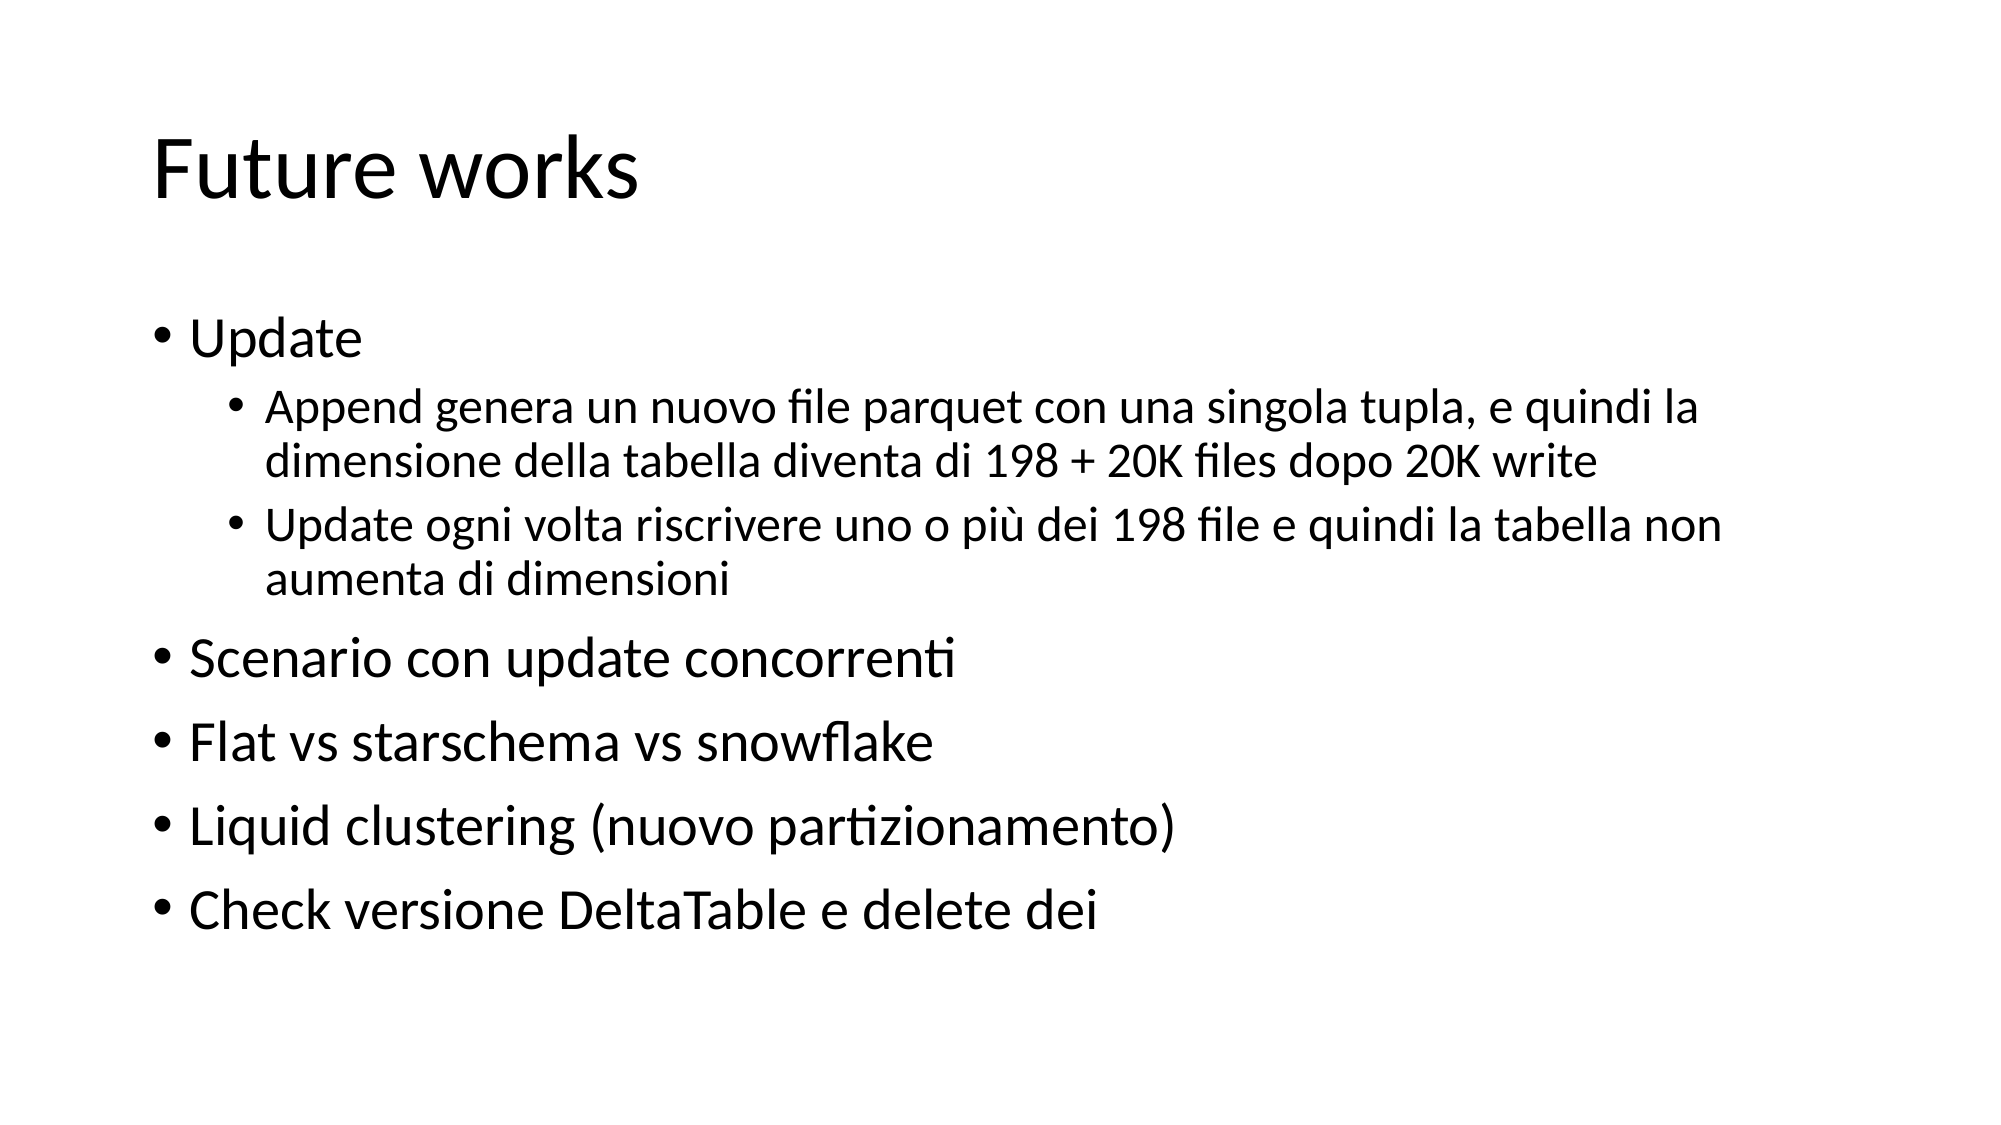

# Future works
Update
Append genera un nuovo file parquet con una singola tupla, e quindi la dimensione della tabella diventa di 198 + 20K files dopo 20K write
Update ogni volta riscrivere uno o più dei 198 file e quindi la tabella non aumenta di dimensioni
Scenario con update concorrenti
Flat vs starschema vs snowflake
Liquid clustering (nuovo partizionamento)
Check versione DeltaTable e delete dei